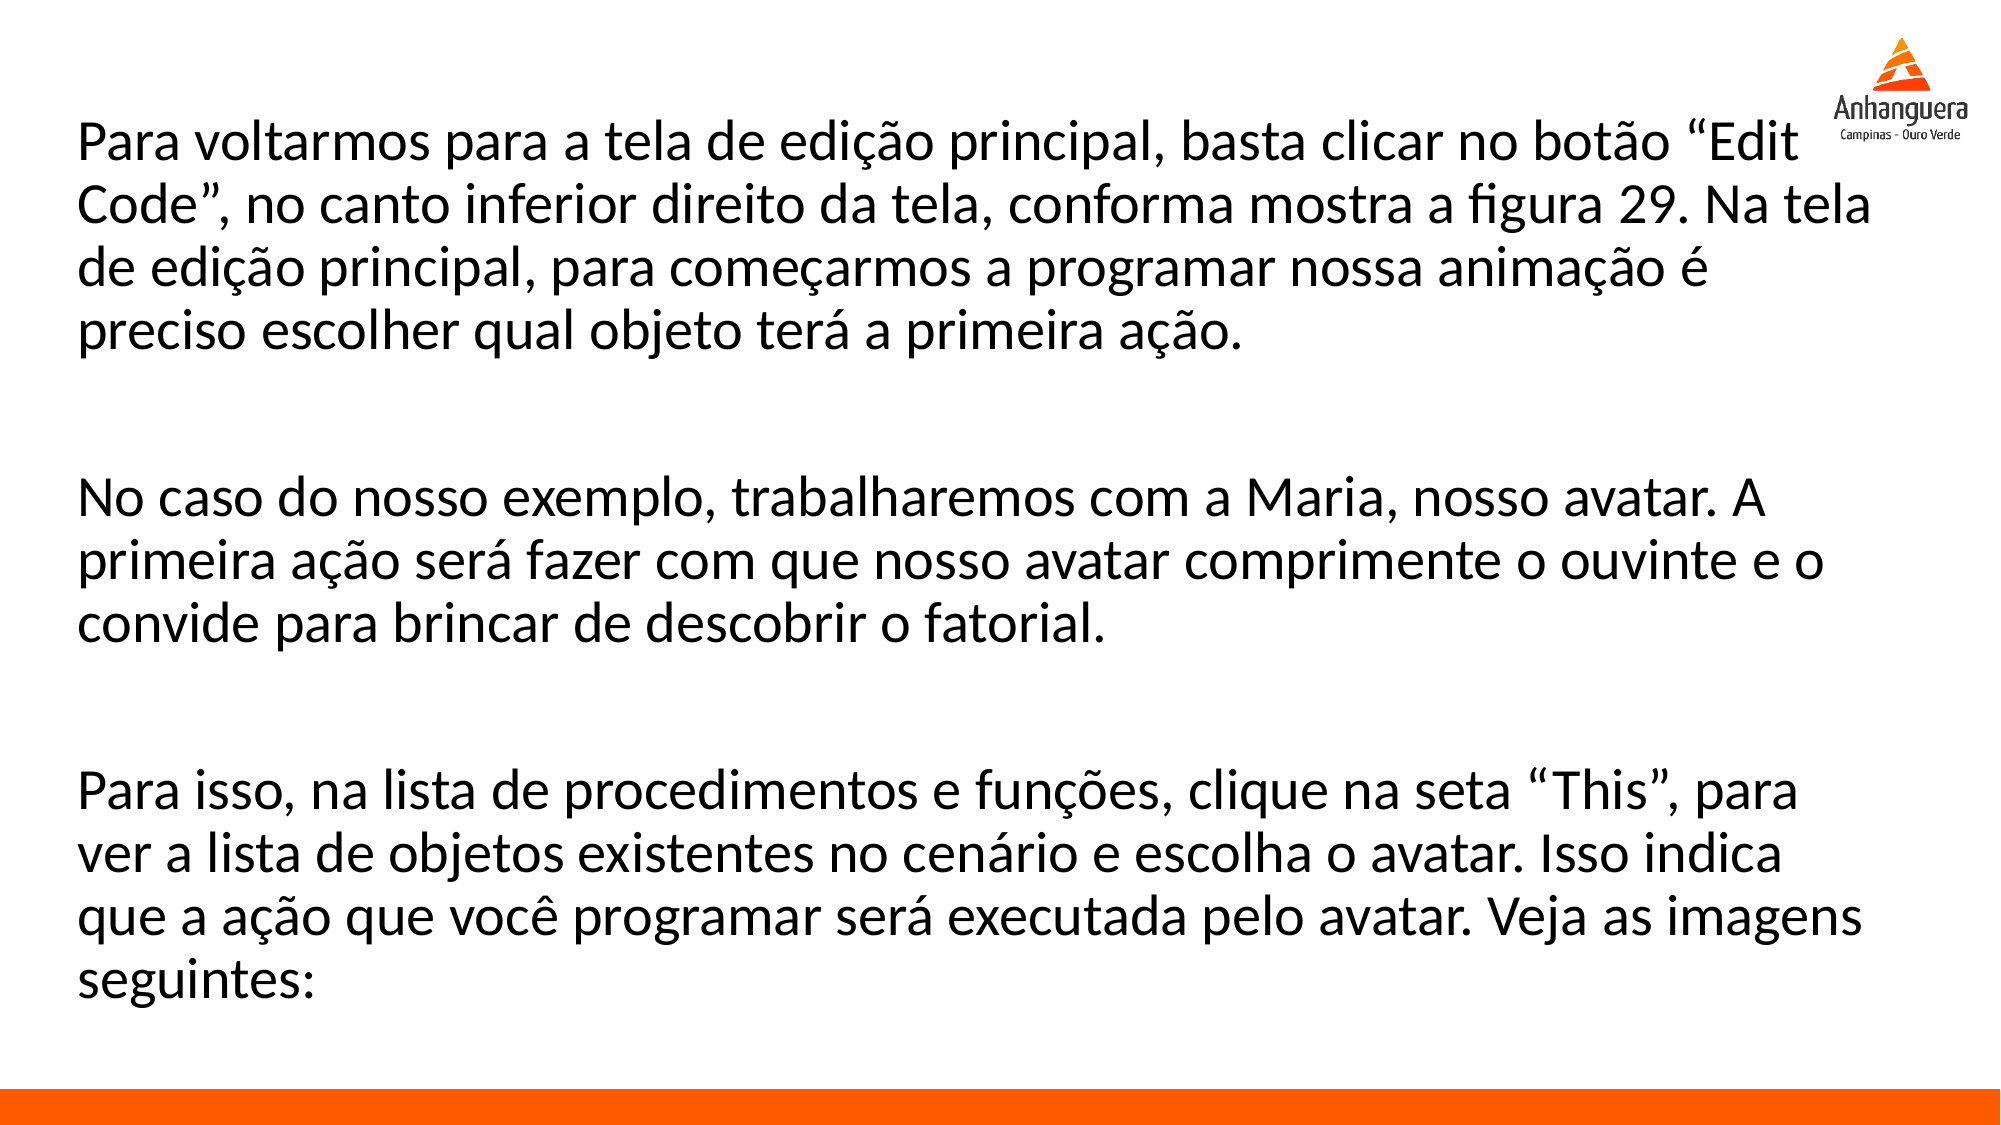

Para voltarmos para a tela de edição principal, basta clicar no botão “Edit Code”, no canto inferior direito da tela, conforma mostra a figura 29. Na tela de edição principal, para começarmos a programar nossa animação é preciso escolher qual objeto terá a primeira ação.

No caso do nosso exemplo, trabalharemos com a Maria, nosso avatar. A primeira ação será fazer com que nosso avatar comprimente o ouvinte e o convide para brincar de descobrir o fatorial.

Para isso, na lista de procedimentos e funções, clique na seta “This”, para ver a lista de objetos existentes no cenário e escolha o avatar. Isso indica que a ação que você programar será executada pelo avatar. Veja as imagens seguintes: